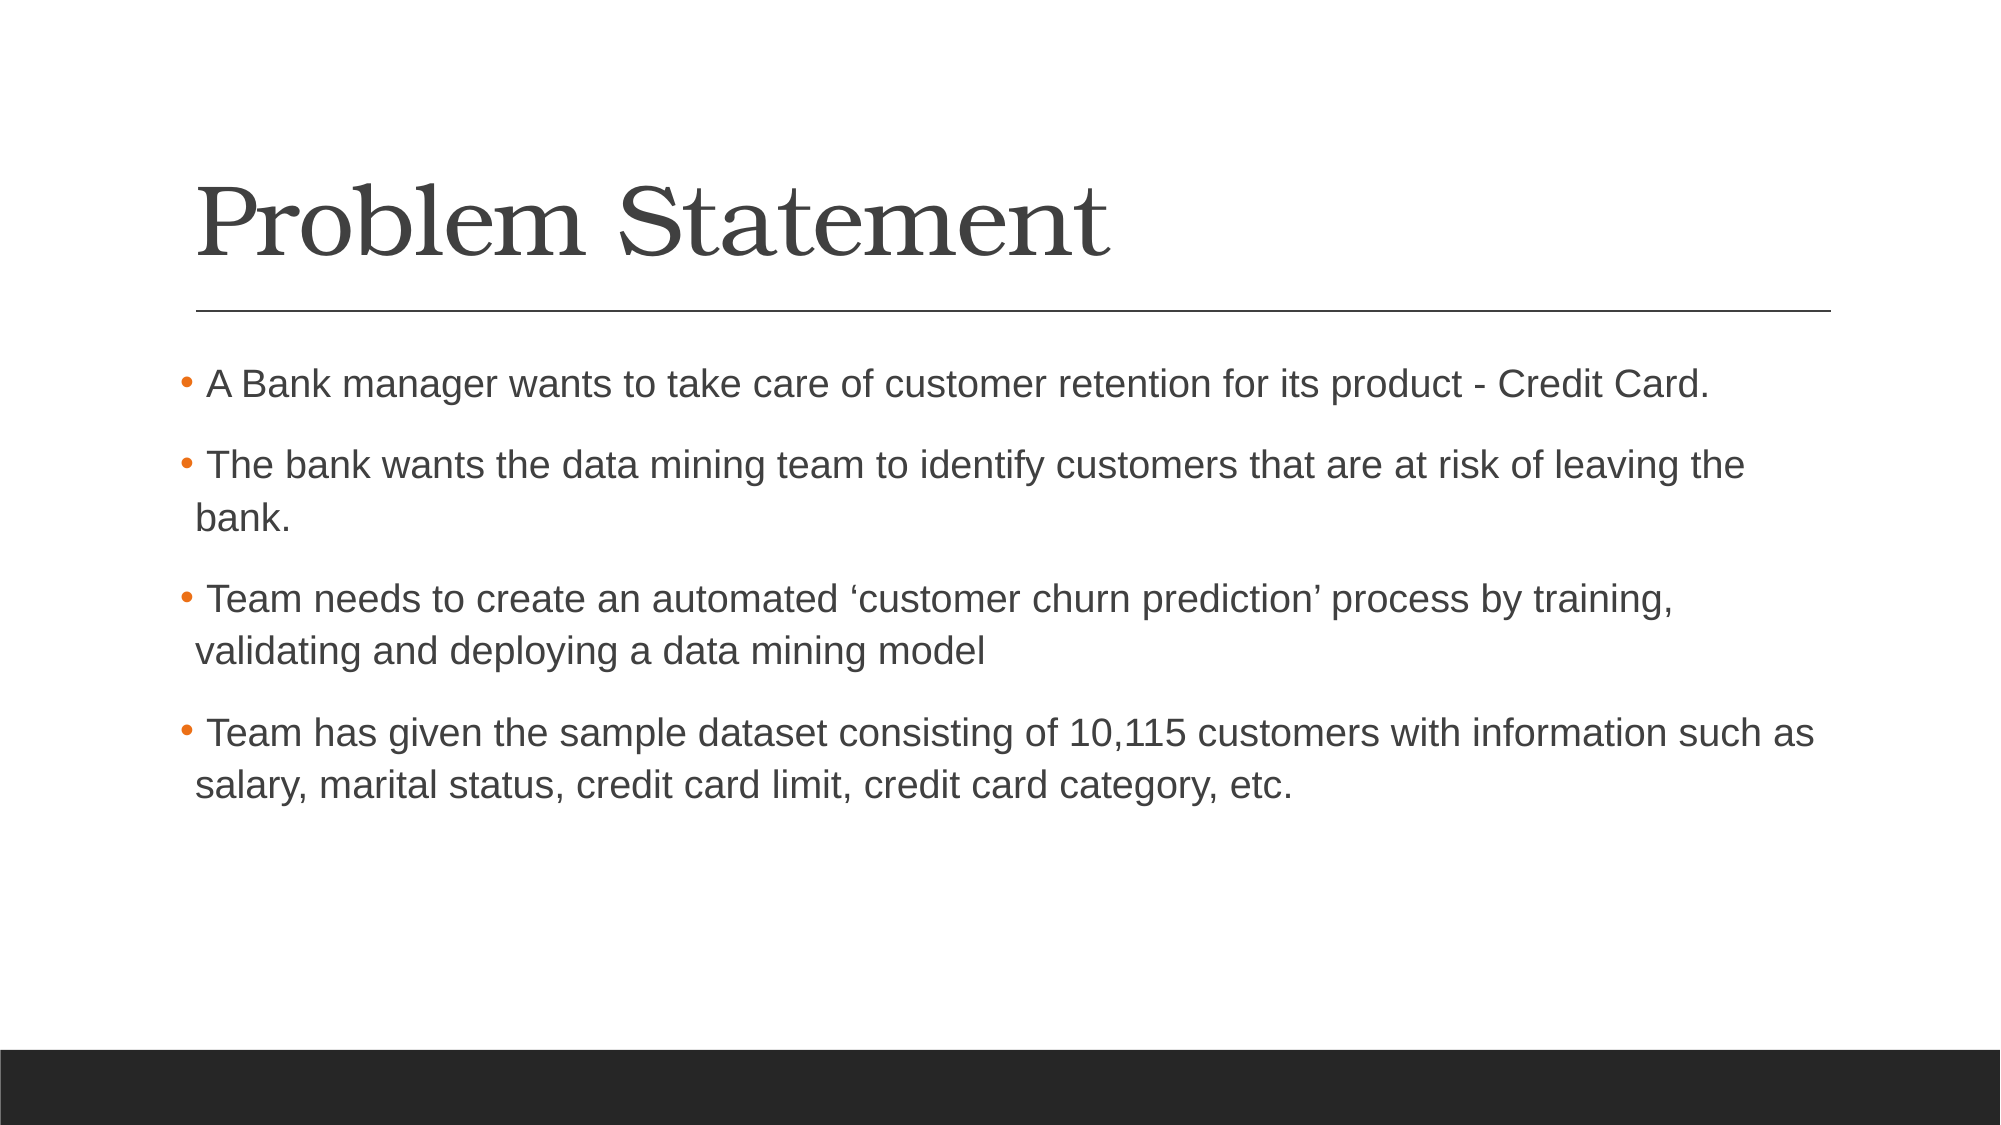

# Problem Statement
 A Bank manager wants to take care of customer retention for its product - Credit Card.
 The bank wants the data mining team to identify customers that are at risk of leaving the bank.
 Team needs to create an automated ‘customer churn prediction’ process by training, validating and deploying a data mining model
 Team has given the sample dataset consisting of 10,115 customers with information such as salary, marital status, credit card limit, credit card category, etc.